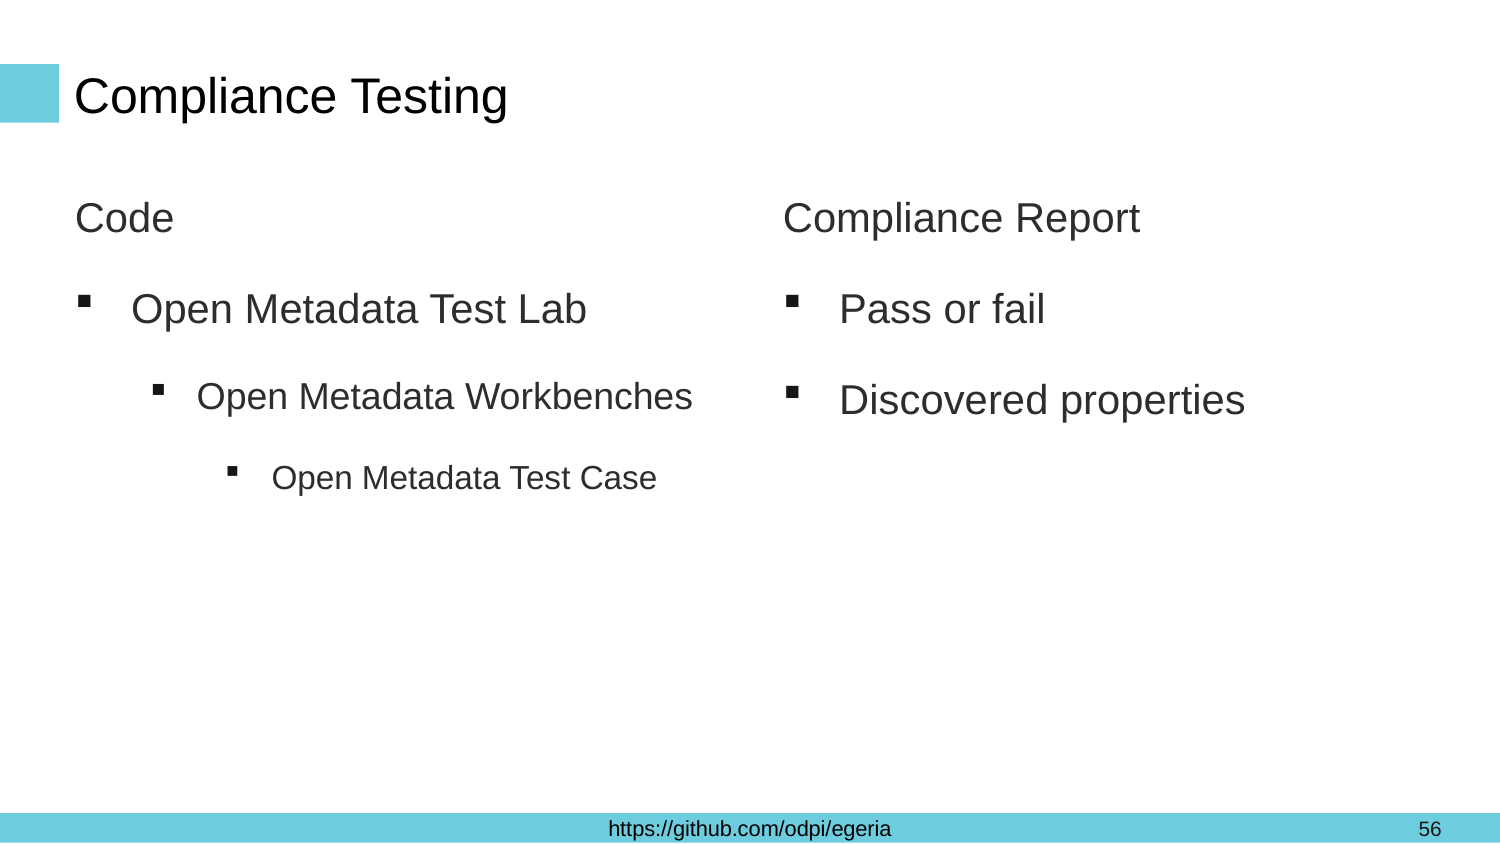

# Compliance Testing
Code
Open Metadata Test Lab
Open Metadata Workbenches
Open Metadata Test Case
Compliance Report
Pass or fail
Discovered properties
56